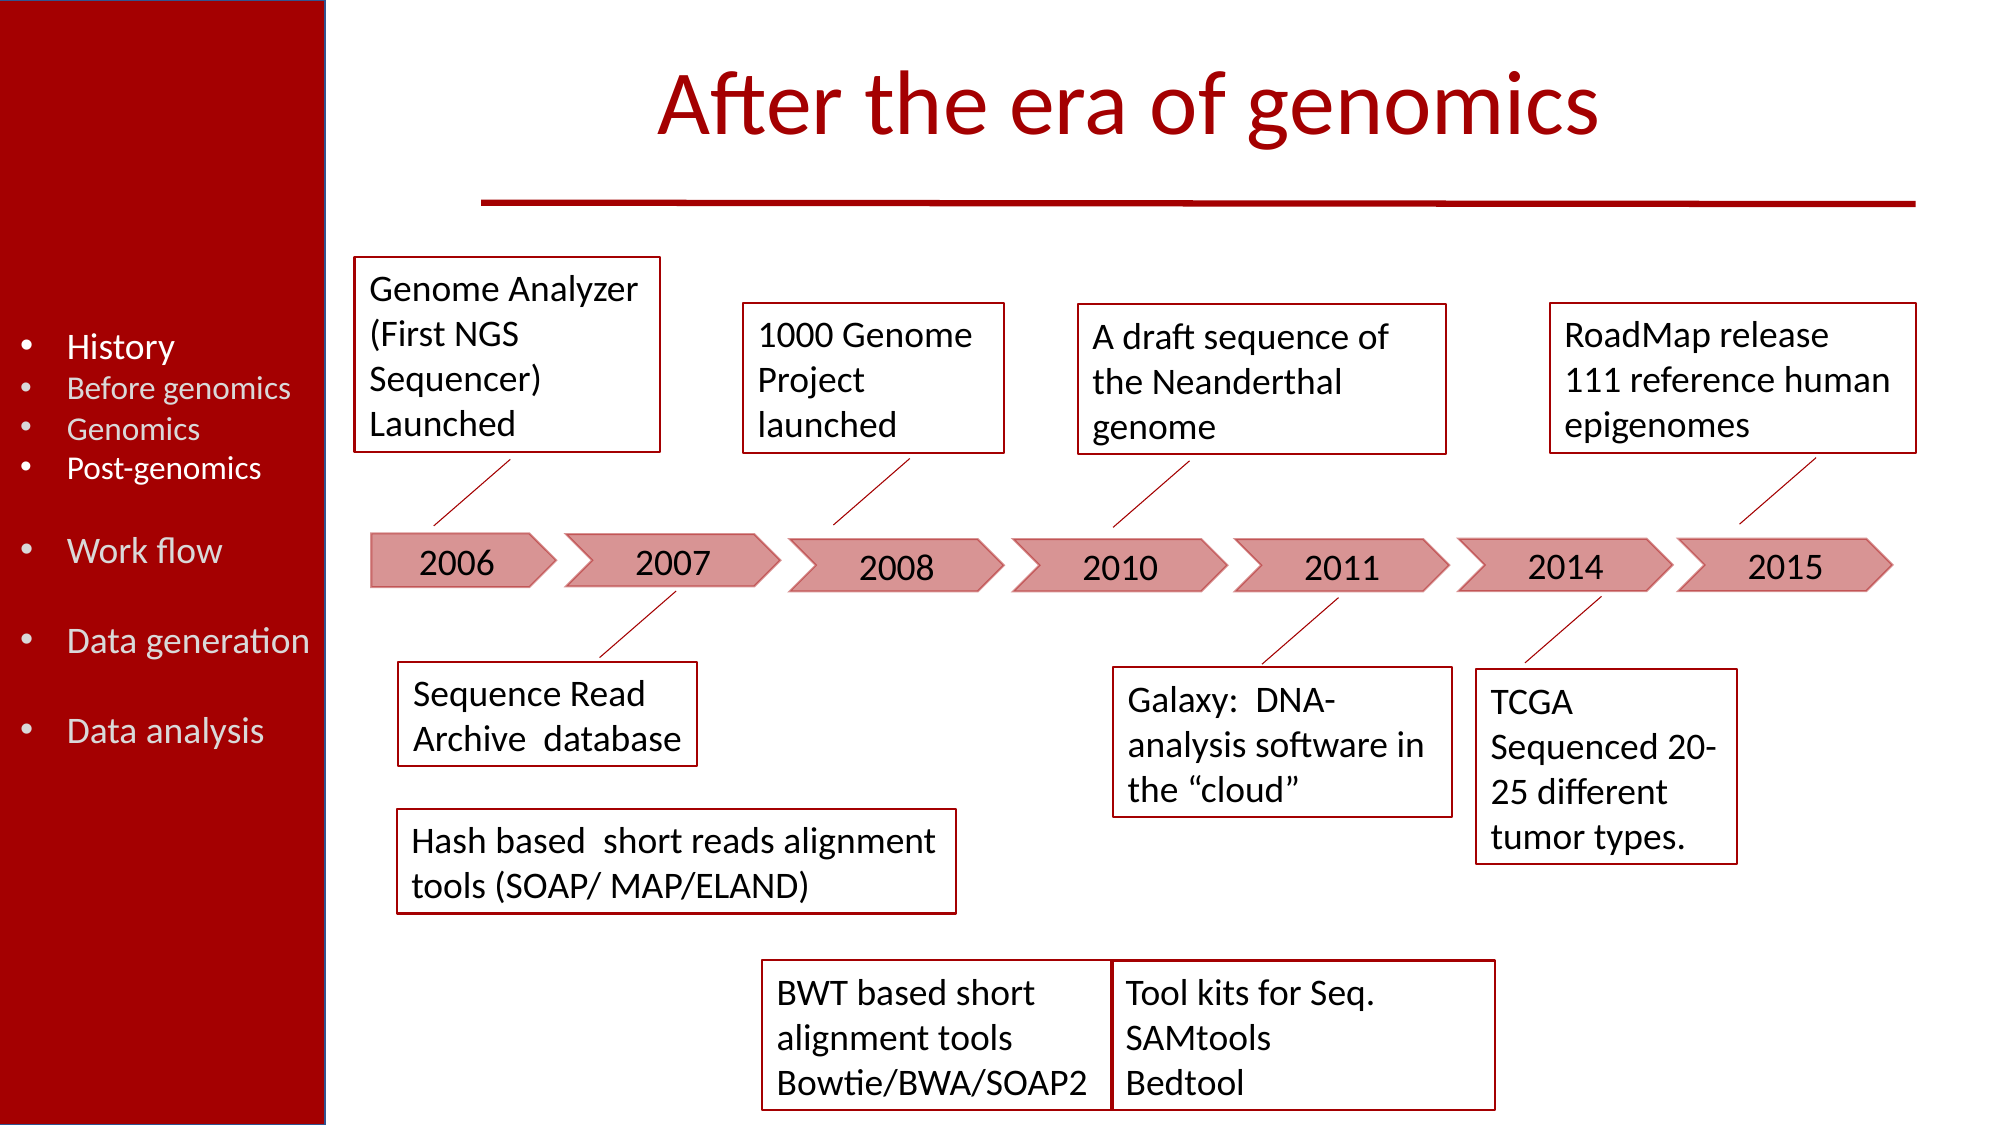

After the era of genomics
Genome Analyzer (First NGS Sequencer) Launched
1000 Genome Project launched
RoadMap release
111 reference human epigenomes
A draft sequence of the Neanderthal genome
History
Before genomics
Genomics
Post-genomics

Work flow

Data generation

Data analysis
2006
2007
2014
2015
2008
2010
2011
SOAP ()
Sequence Read
Archive  database
Galaxy:  DNA-analysis software in the “cloud”
TCGA Sequenced 20-25 different tumor types.
Hash based  short reads alignment tools (SOAP/ MAP/ELAND)
BWT based short alignment tools
Bowtie/BWA/SOAP2
Tool kits for Seq.
SAMtools
Bedtool